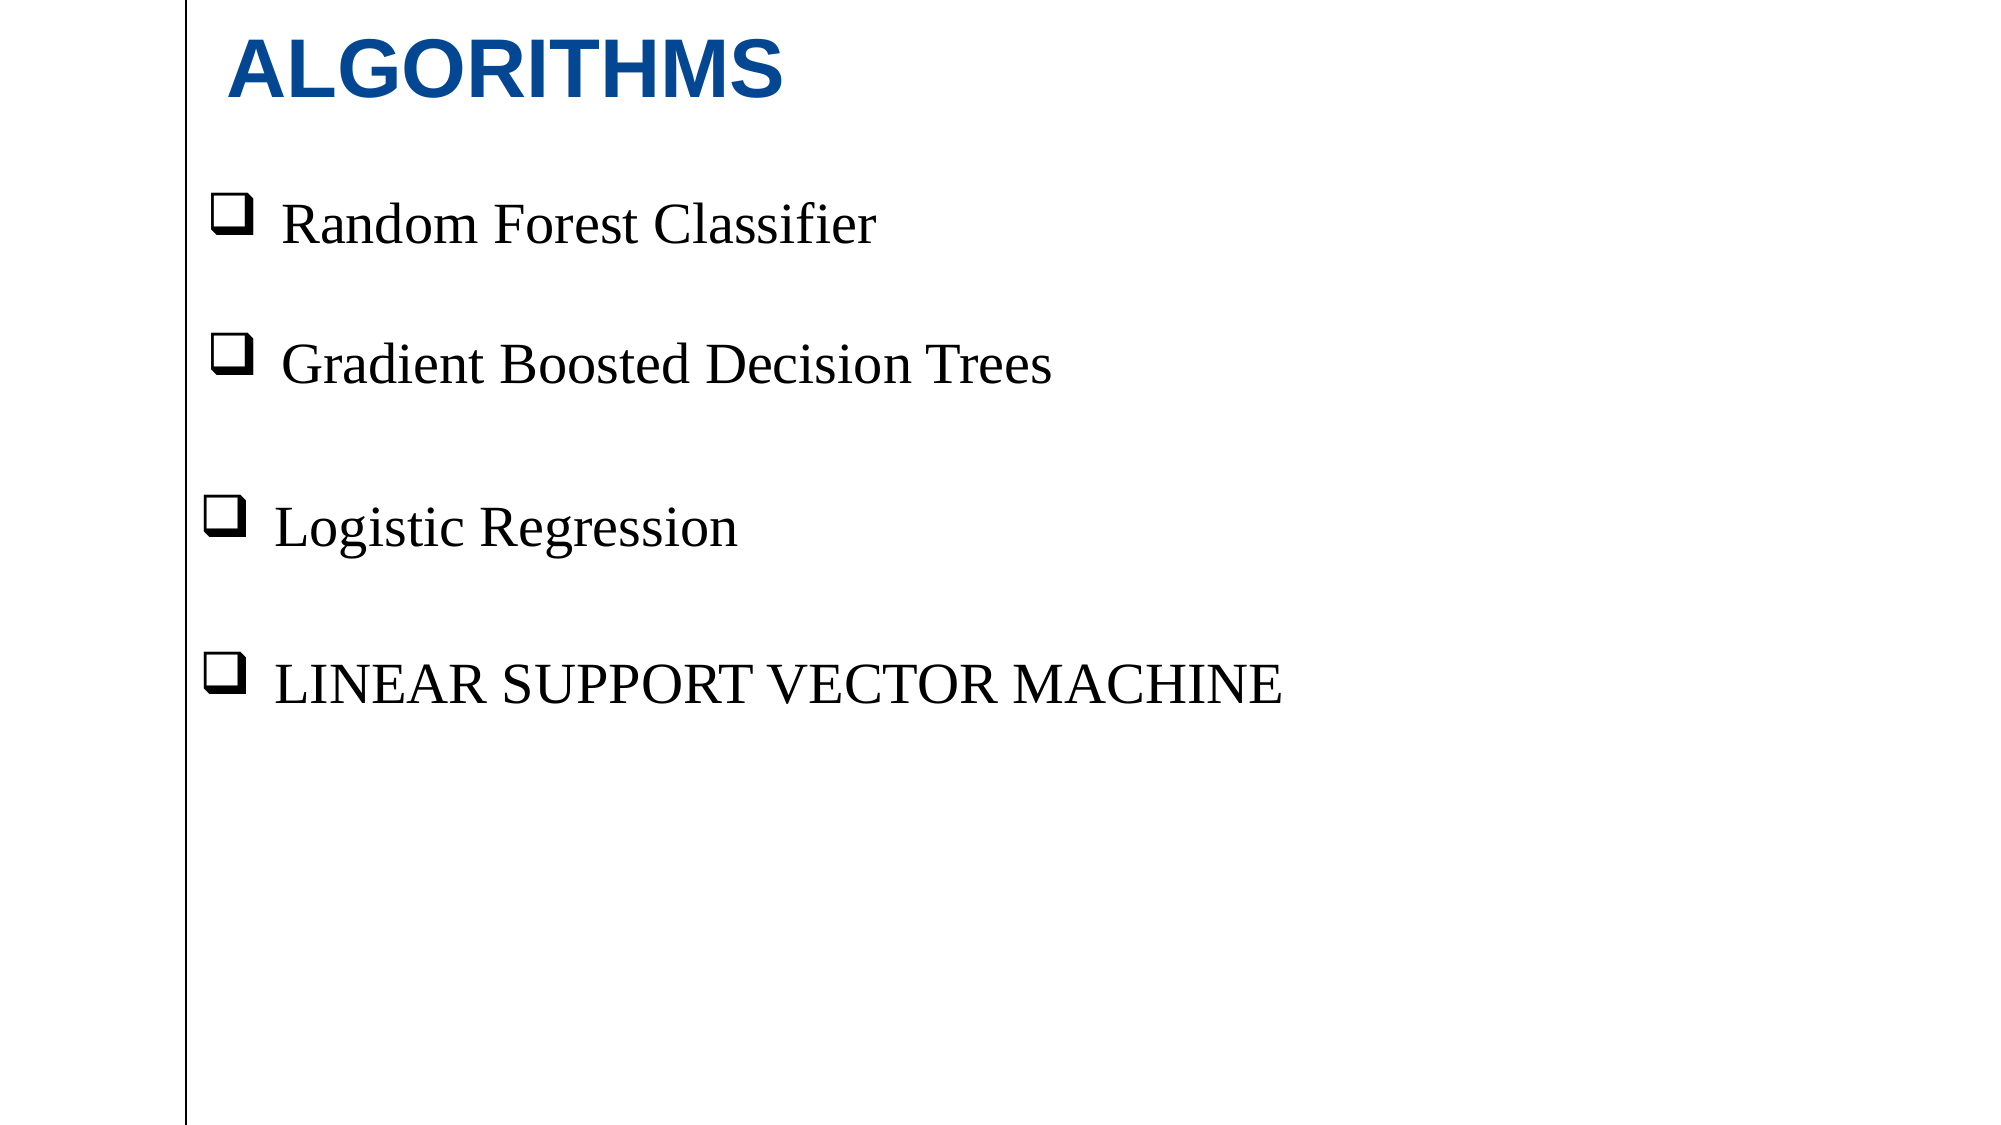

Algorithms
Random Forest Classifier

Gradient Boosted Decision Trees

Logistic Regression

LINEAR SUPPORT VECTOR MACHINE